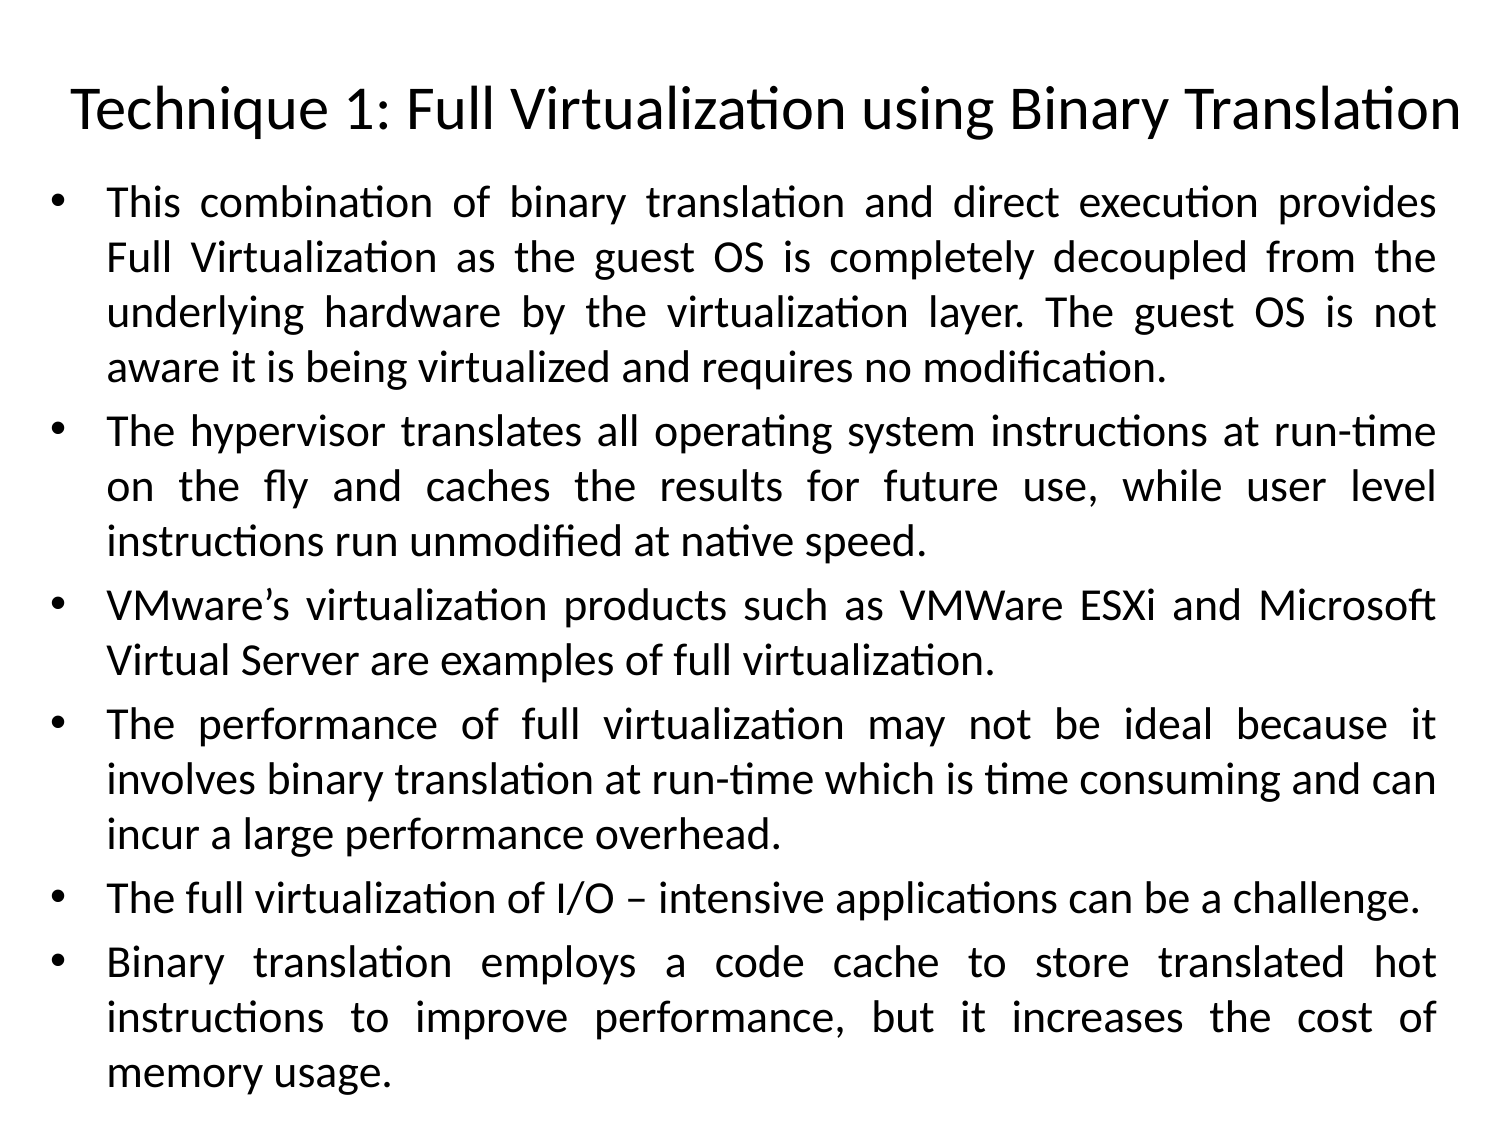

# Technique 1: Full Virtualization using Binary Translation
This combination of binary translation and direct execution provides Full Virtualization as the guest OS is completely decoupled from the underlying hardware by the virtualization layer. The guest OS is not aware it is being virtualized and requires no modification.
The hypervisor translates all operating system instructions at run-time on the fly and caches the results for future use, while user level instructions run unmodified at native speed.
VMware’s virtualization products such as VMWare ESXi and Microsoft Virtual Server are examples of full virtualization.
The performance of full virtualization may not be ideal because it involves binary translation at run-time which is time consuming and can incur a large performance overhead.
The full virtualization of I/O – intensive applications can be a challenge.
Binary translation employs a code cache to store translated hot instructions to improve performance, but it increases the cost of memory usage.